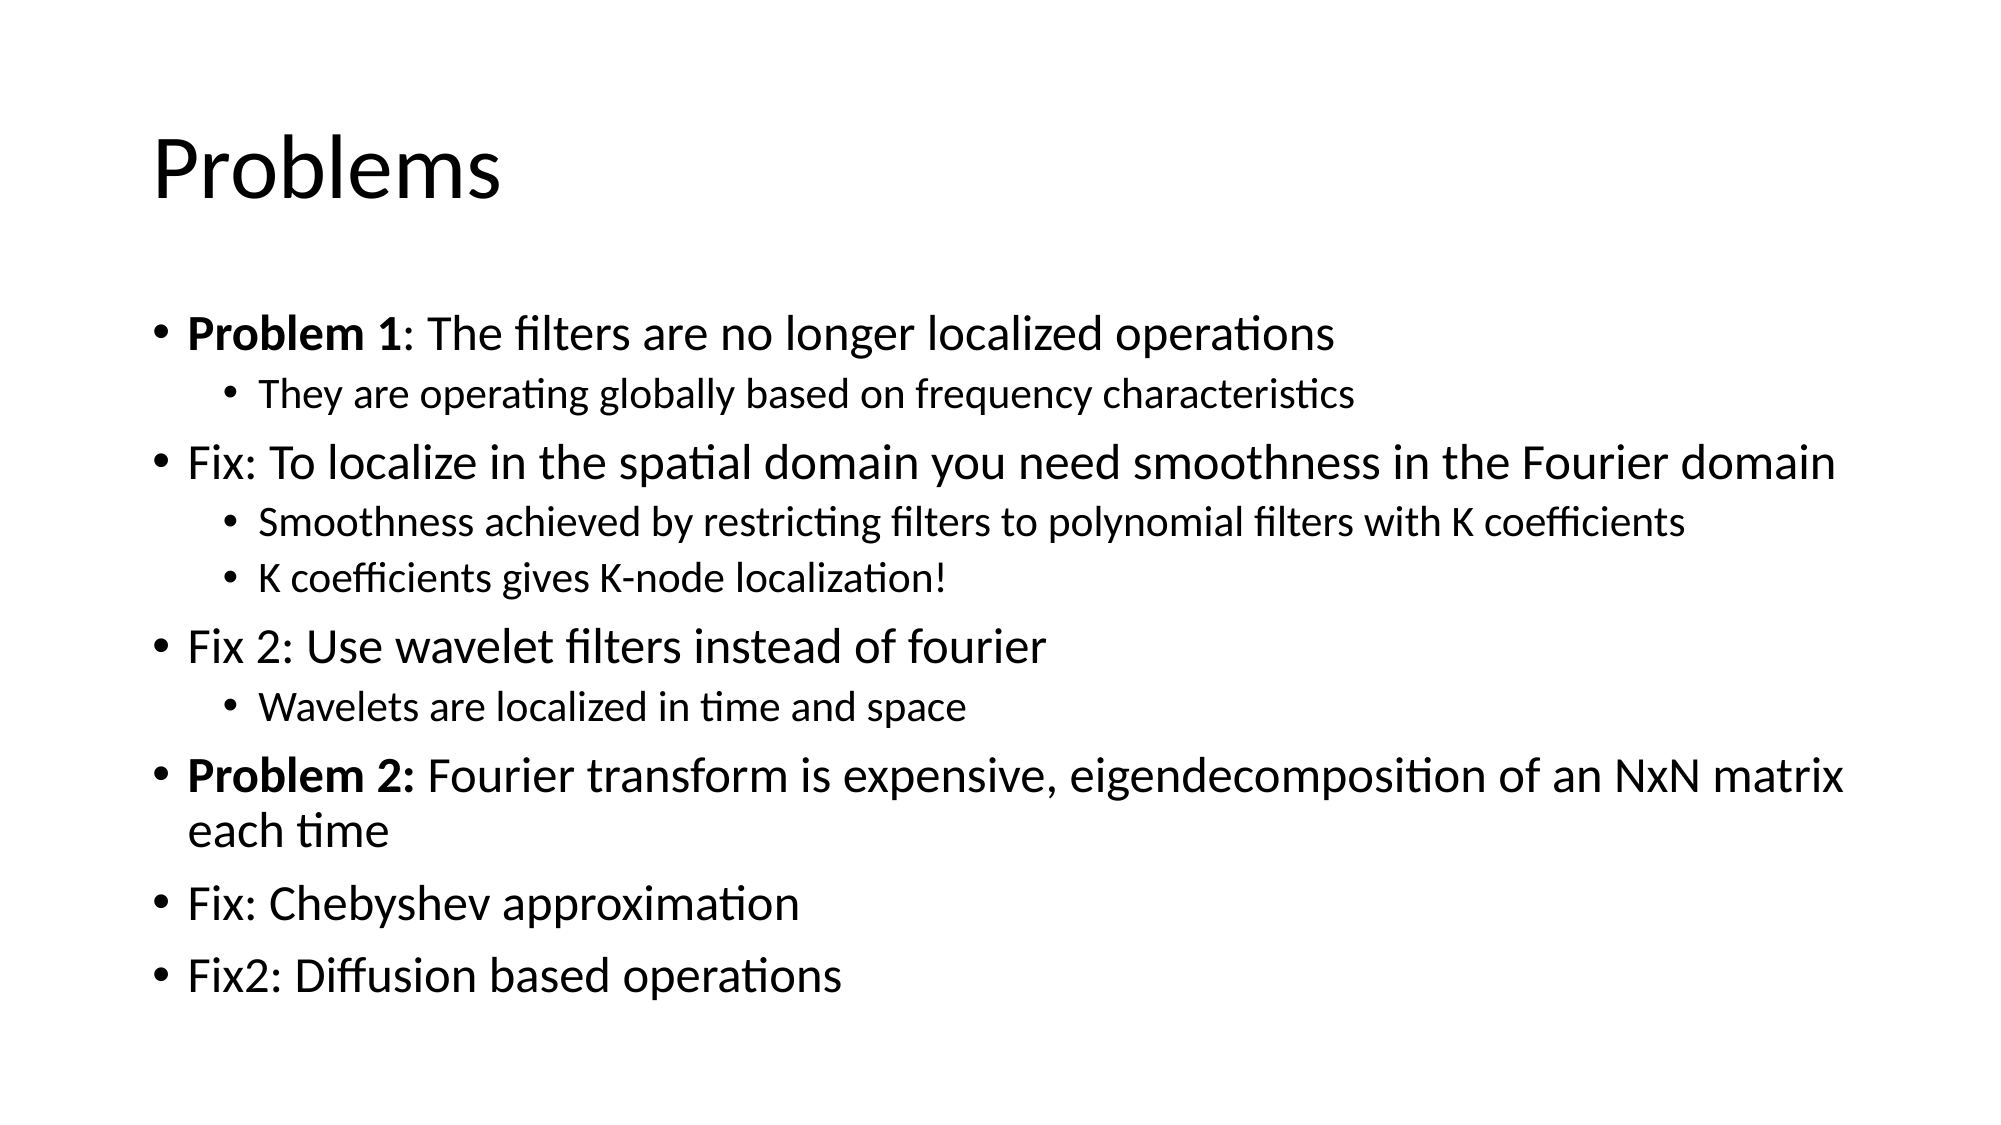

# Problems
Problem 1: The filters are no longer localized operations
They are operating globally based on frequency characteristics
Fix: To localize in the spatial domain you need smoothness in the Fourier domain
Smoothness achieved by restricting filters to polynomial filters with K coefficients
K coefficients gives K-node localization!
Fix 2: Use wavelet filters instead of fourier
Wavelets are localized in time and space
Problem 2: Fourier transform is expensive, eigendecomposition of an NxN matrix each time
Fix: Chebyshev approximation
Fix2: Diffusion based operations